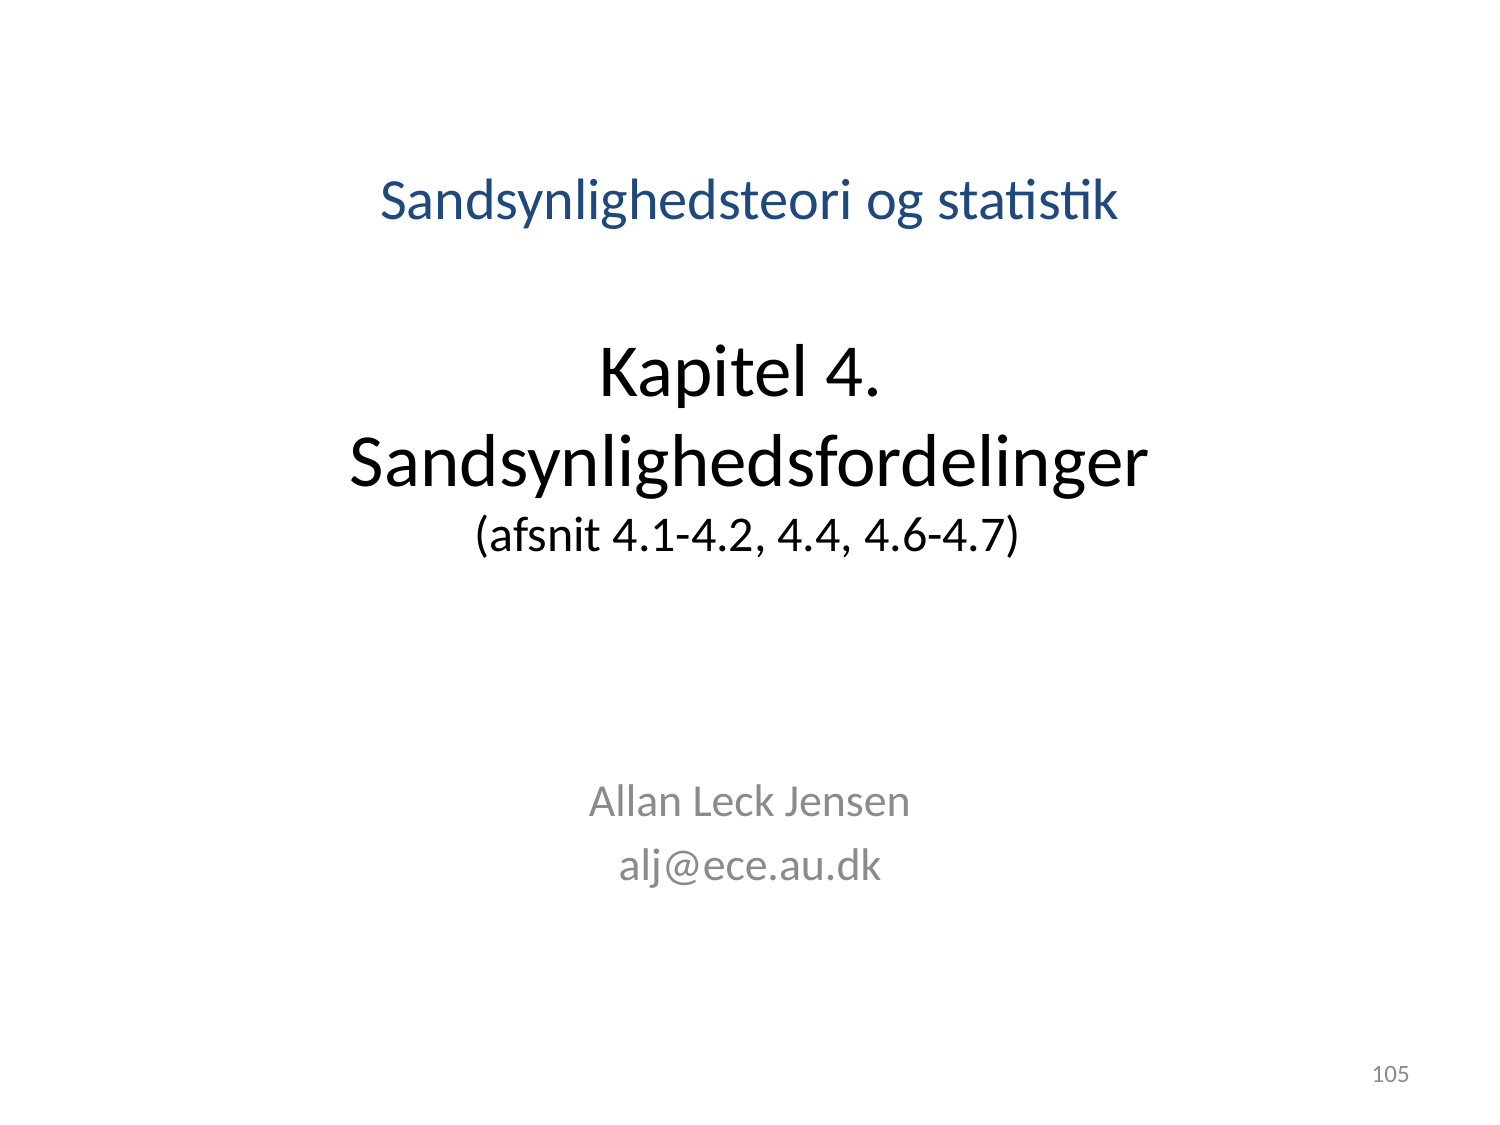

# Sandsynlighedsteori og statistik Kapitel 4. Sandsynlighedsfordelinger (afsnit 4.1-4.2, 4.4, 4.6-4.7)
Allan Leck Jensen
alj@ece.au.dk
105